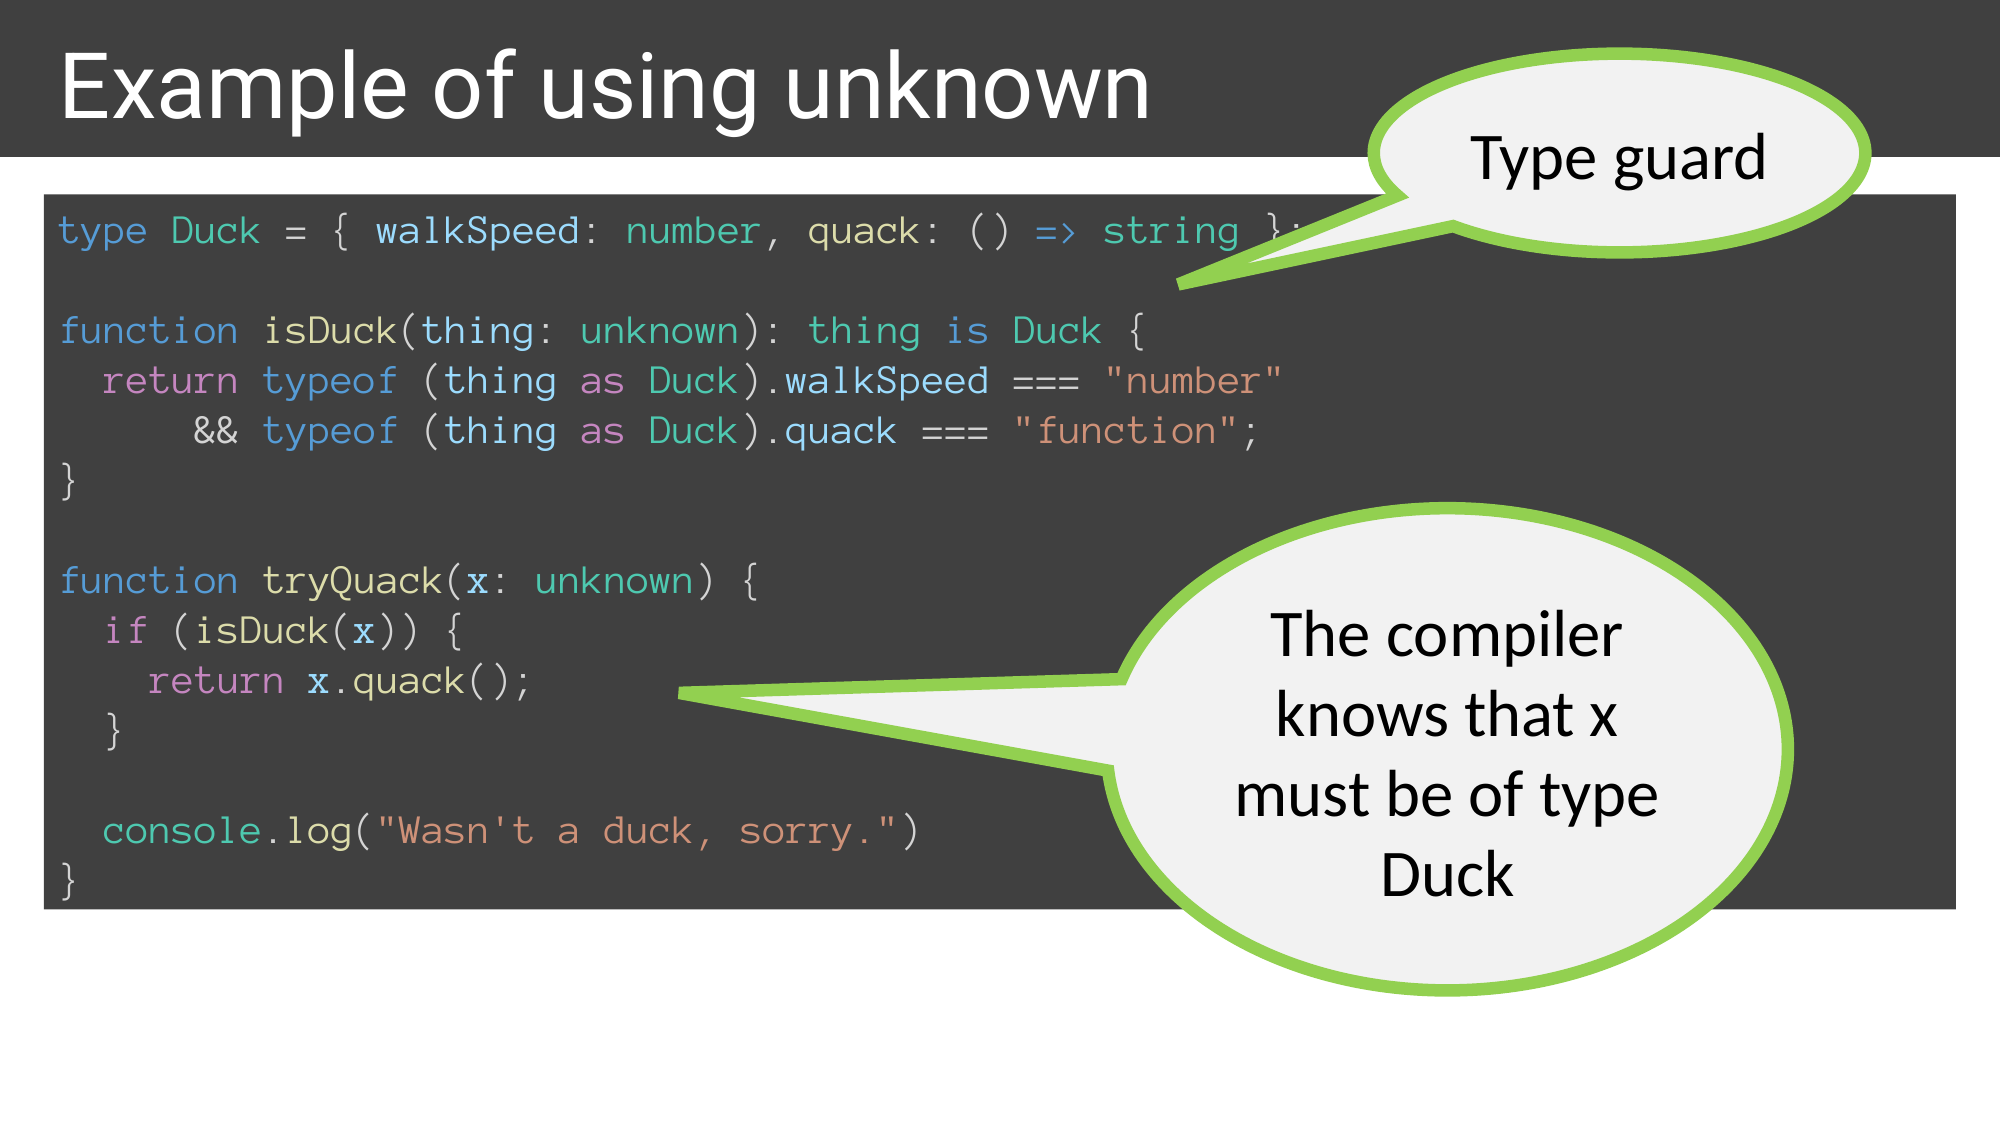

# Example of using unknown
Type guard
type Duck = { walkSpeed: number, quack: () => string };
function isDuck(thing: unknown): thing is Duck {
  return typeof (thing as Duck).walkSpeed === "number"
      && typeof (thing as Duck).quack === "function";
}
function tryQuack(x: unknown) {
  if (isDuck(x)) {
    return x.quack();
  }
  console.log("Wasn't a duck, sorry.")
}

The compiler knows that x must be of type Duck